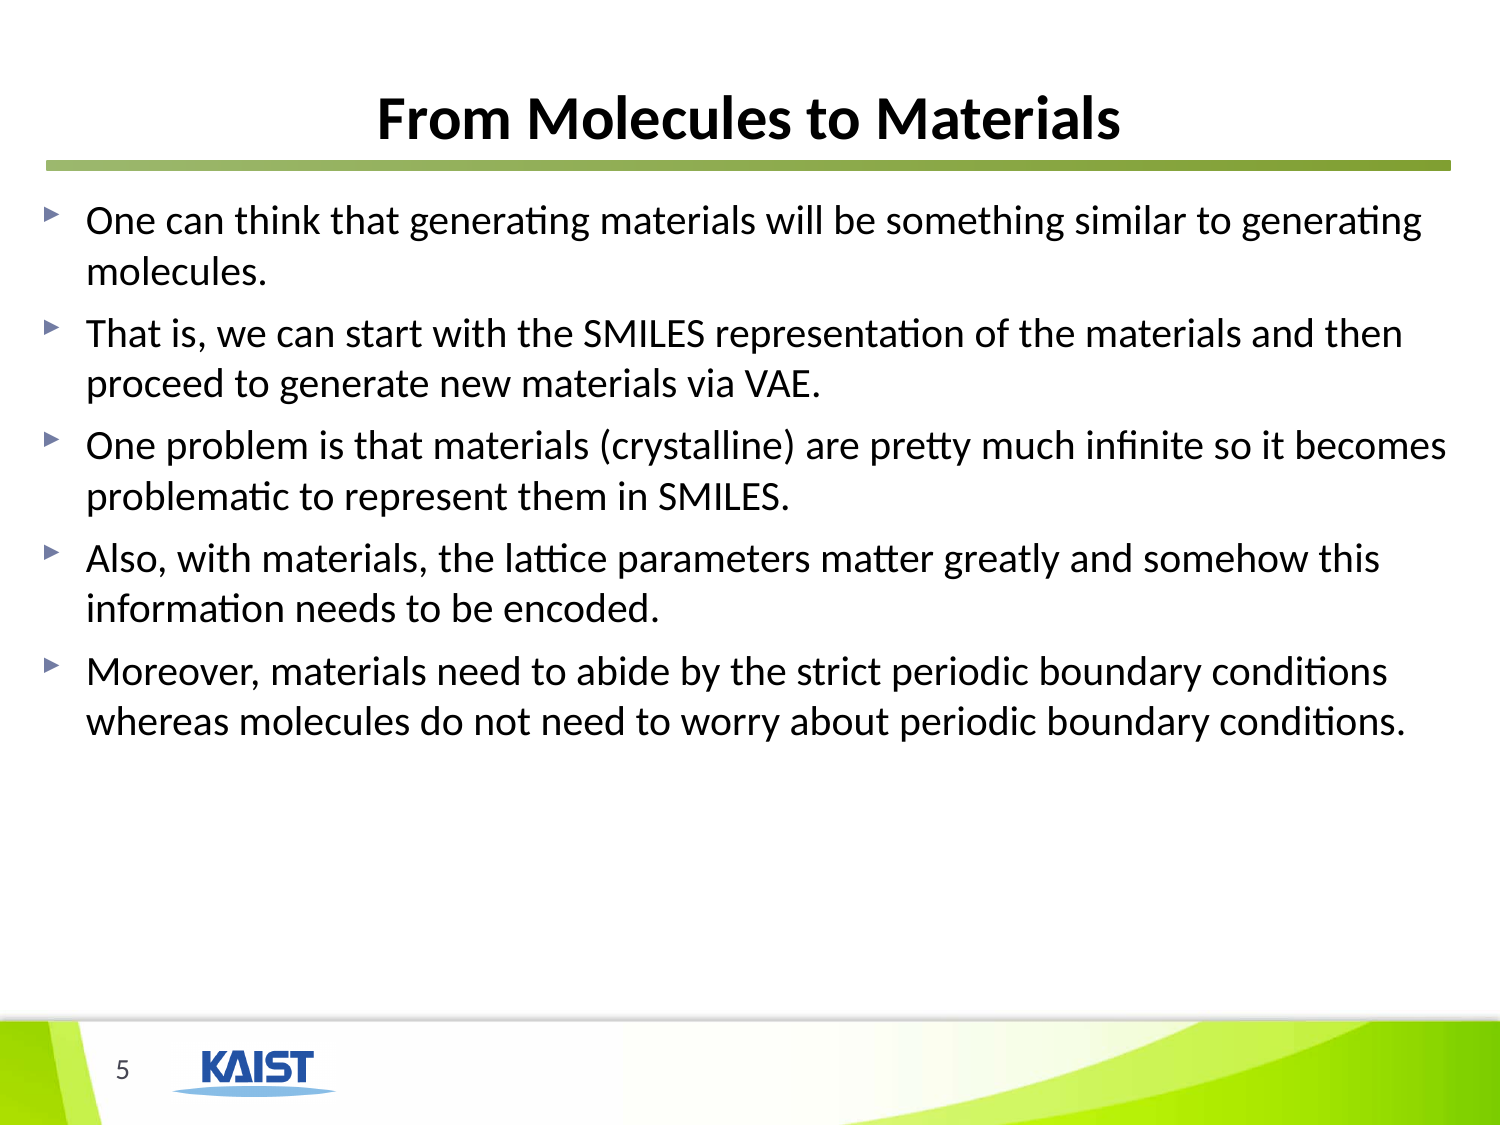

# From Molecules to Materials
One can think that generating materials will be something similar to generating molecules.
That is, we can start with the SMILES representation of the materials and then proceed to generate new materials via VAE.
One problem is that materials (crystalline) are pretty much infinite so it becomes problematic to represent them in SMILES.
Also, with materials, the lattice parameters matter greatly and somehow this information needs to be encoded.
Moreover, materials need to abide by the strict periodic boundary conditions whereas molecules do not need to worry about periodic boundary conditions.
5